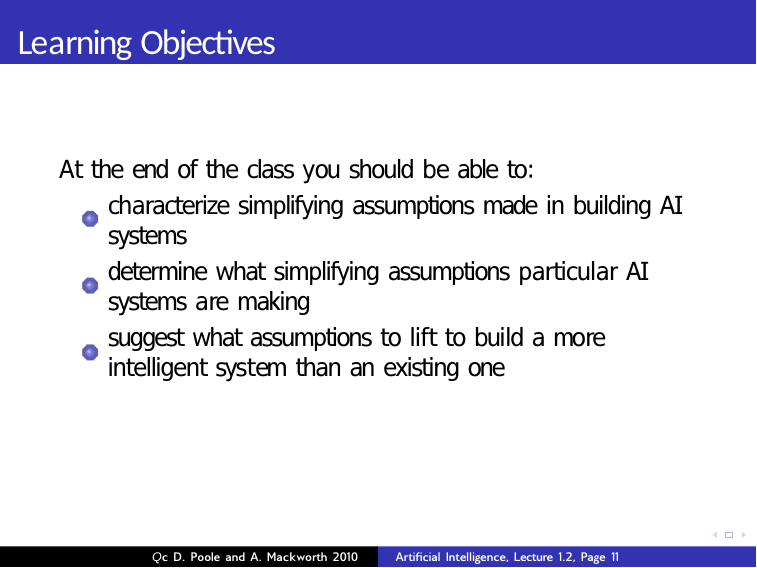

# Learning Objectives
At the end of the class you should be able to:
characterize simplifying assumptions made in building AI systems
determine what simplifying assumptions particular AI systems are making
suggest what assumptions to lift to build a more intelligent system than an existing one

Qc D. Poole and A. Mackworth 2010
Artificial Intelligence, Lecture 1.2, Page 11